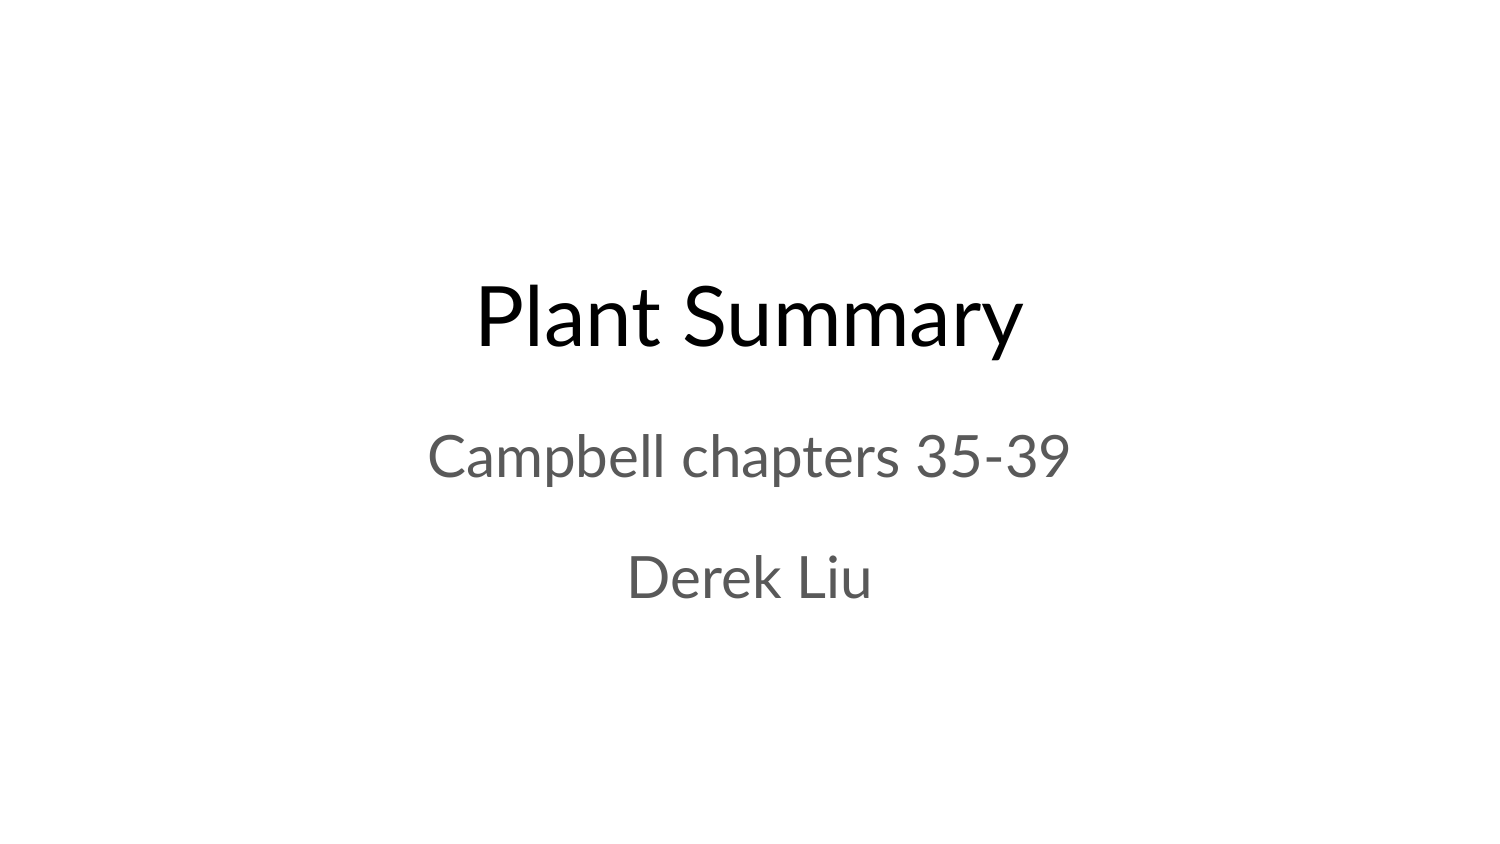

# Plant Summary
Campbell chapters 35-39
Derek Liu